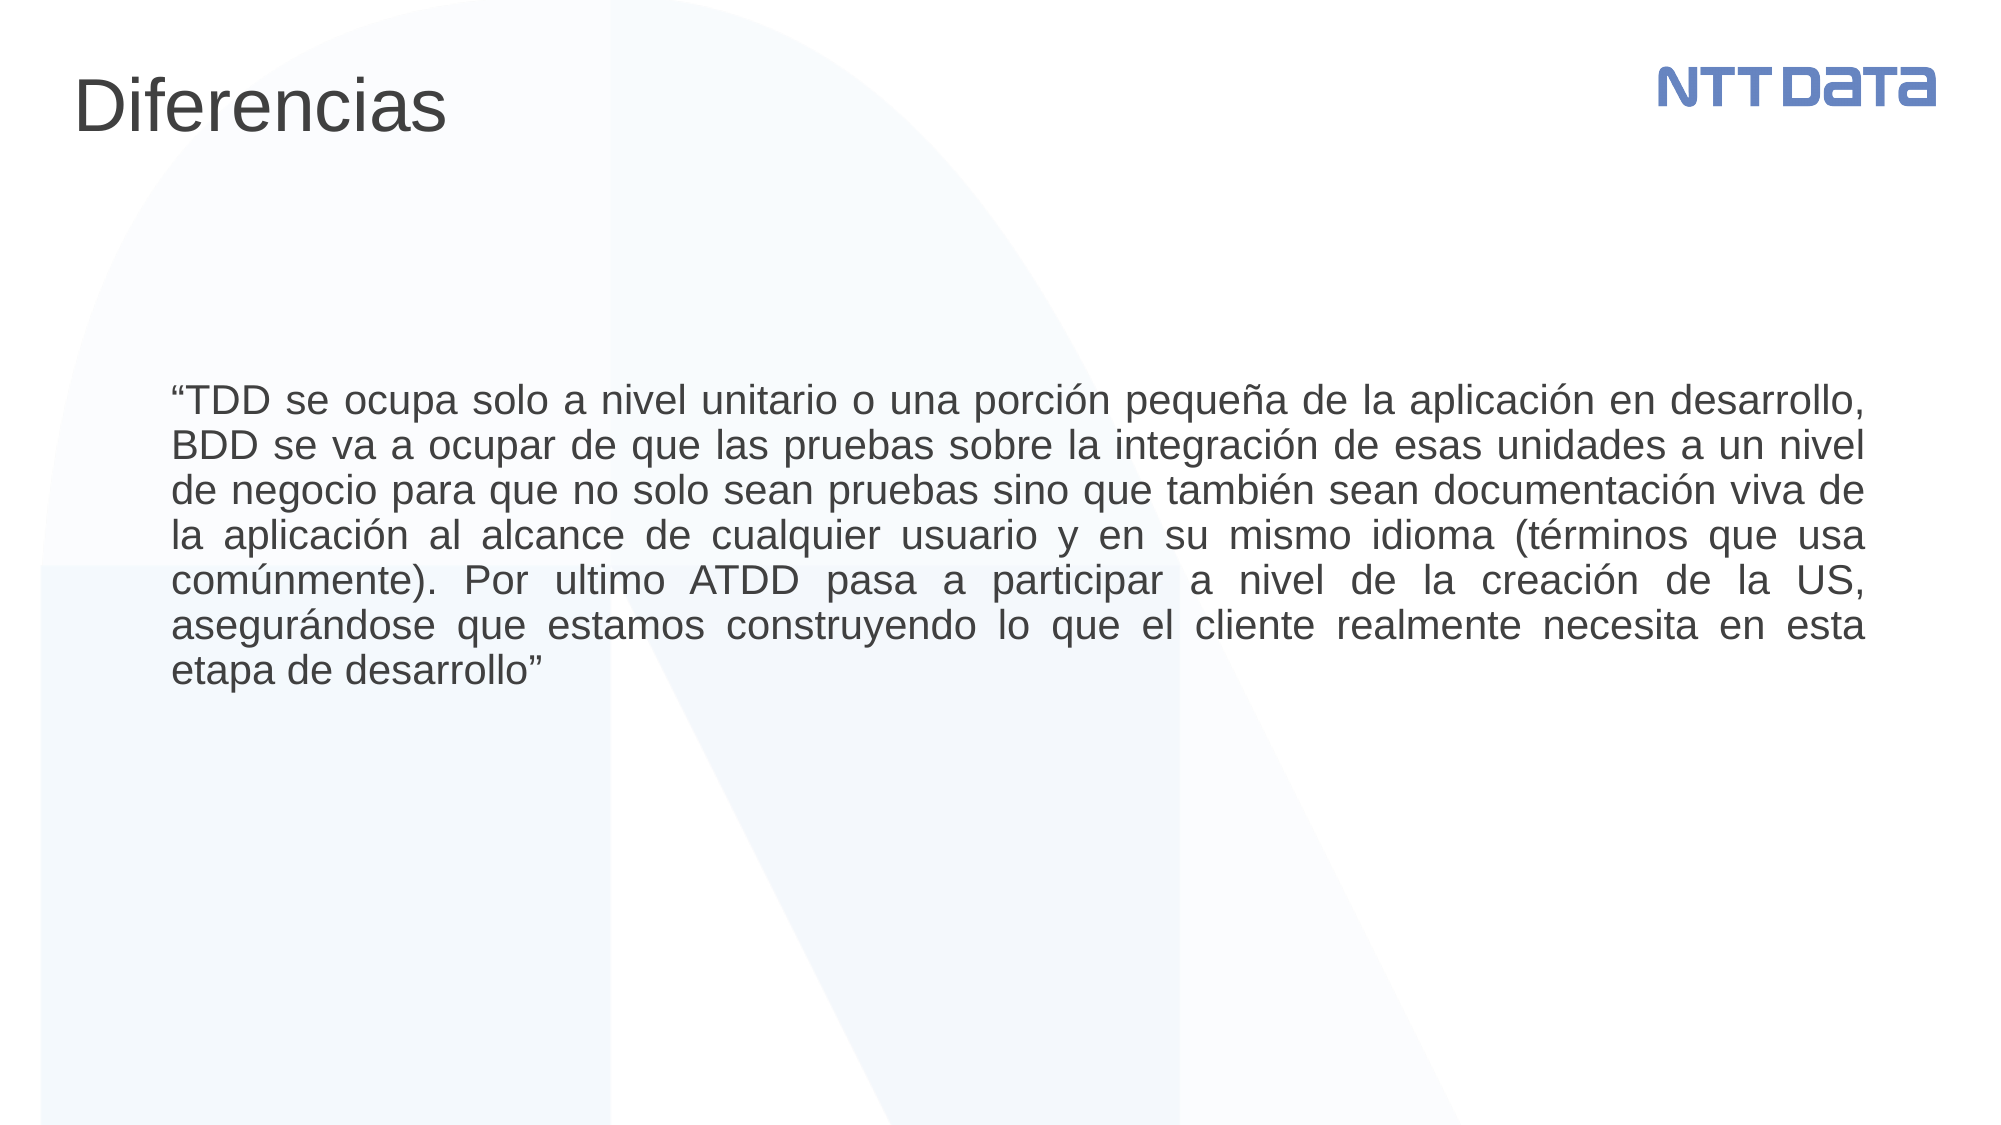

Diferencias
“TDD se ocupa solo a nivel unitario o una porción pequeña de la aplicación en desarrollo, BDD se va a ocupar de que las pruebas sobre la integración de esas unidades a un nivel de negocio para que no solo sean pruebas sino que también sean documentación viva de la aplicación al alcance de cualquier usuario y en su mismo idioma (términos que usa comúnmente). Por ultimo ATDD pasa a participar a nivel de la creación de la US, asegurándose que estamos construyendo lo que el cliente realmente necesita en esta etapa de desarrollo”